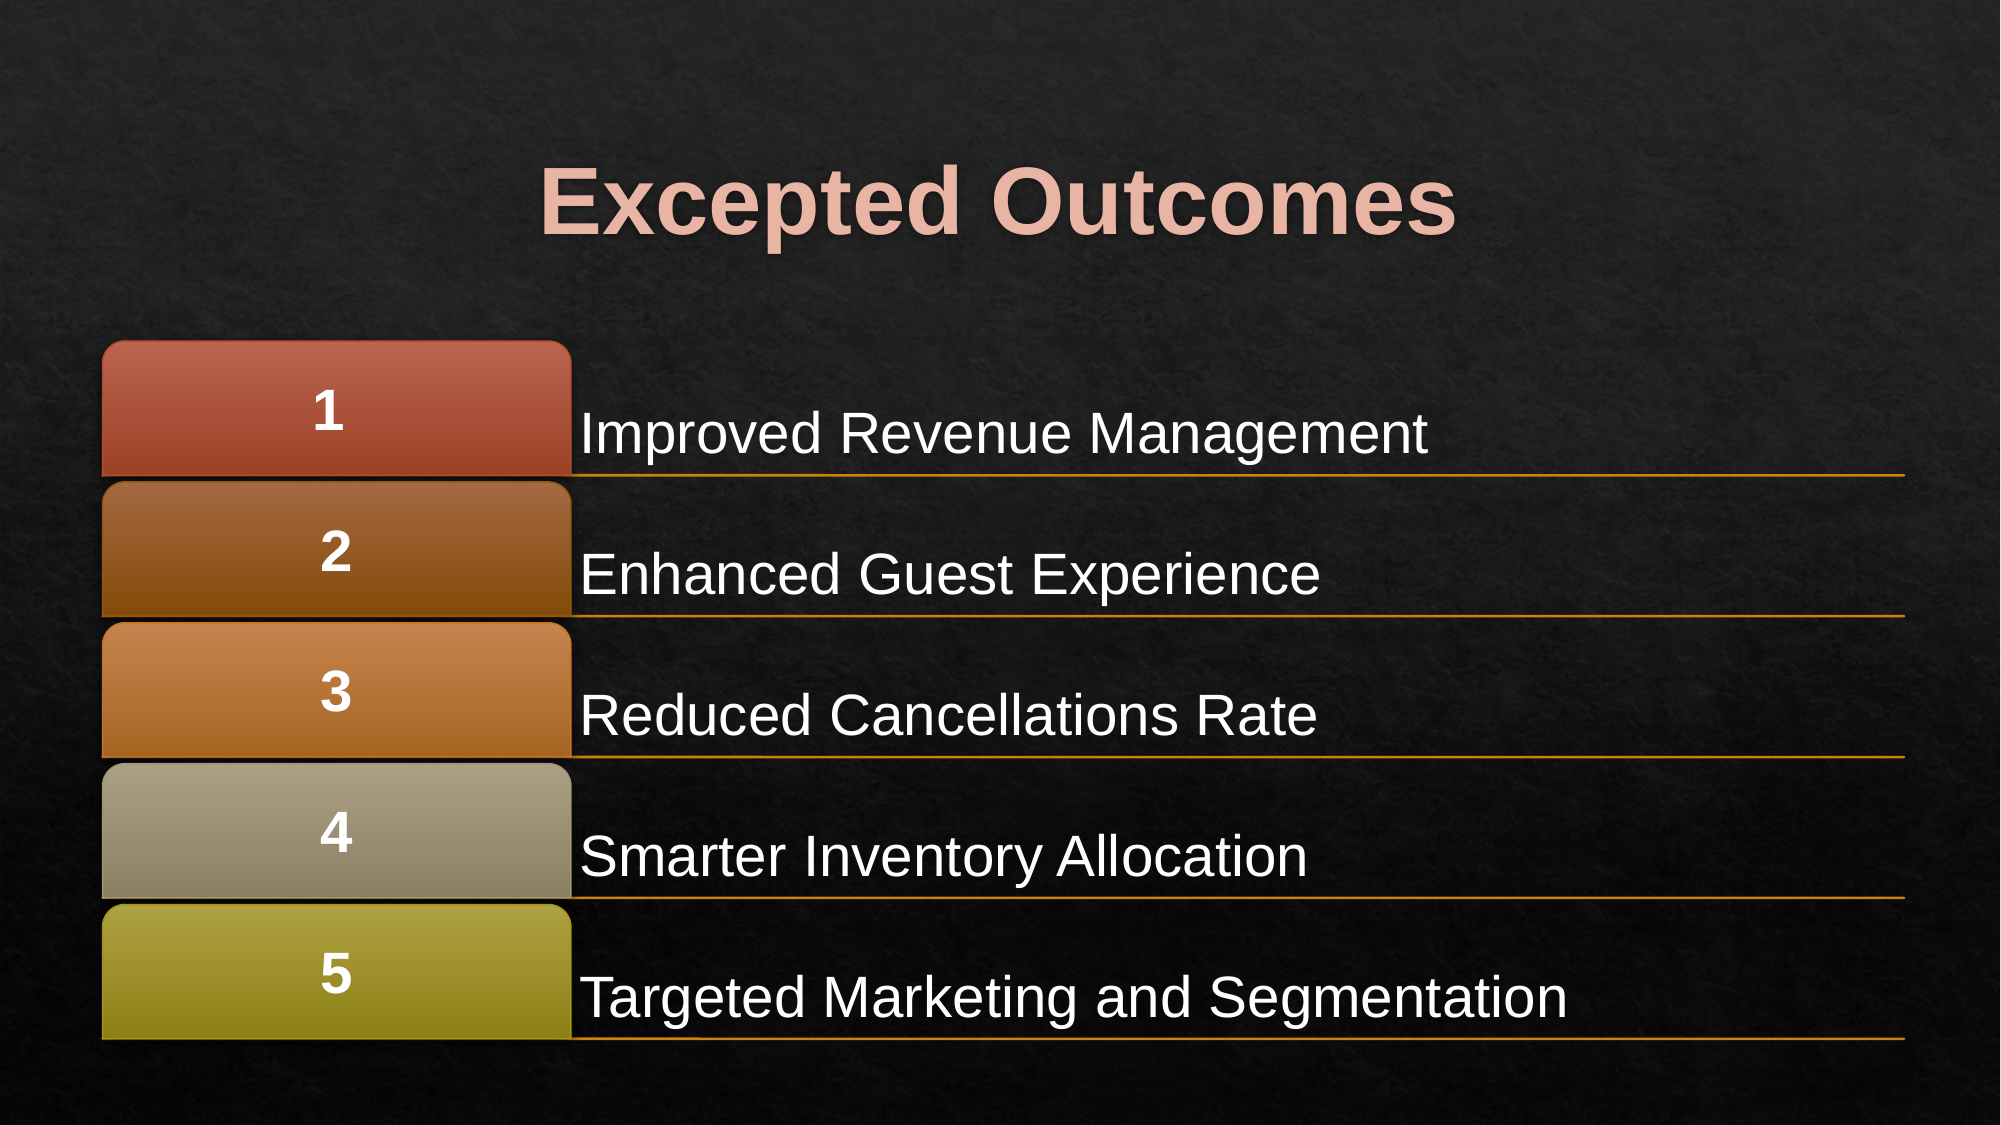

# Excepted Outcomes
Improved Revenue Management
1
Enhanced Guest Experience
2
Reduced Cancellations Rate
3
Smarter Inventory Allocation
4
Targeted Marketing and Segmentation
5